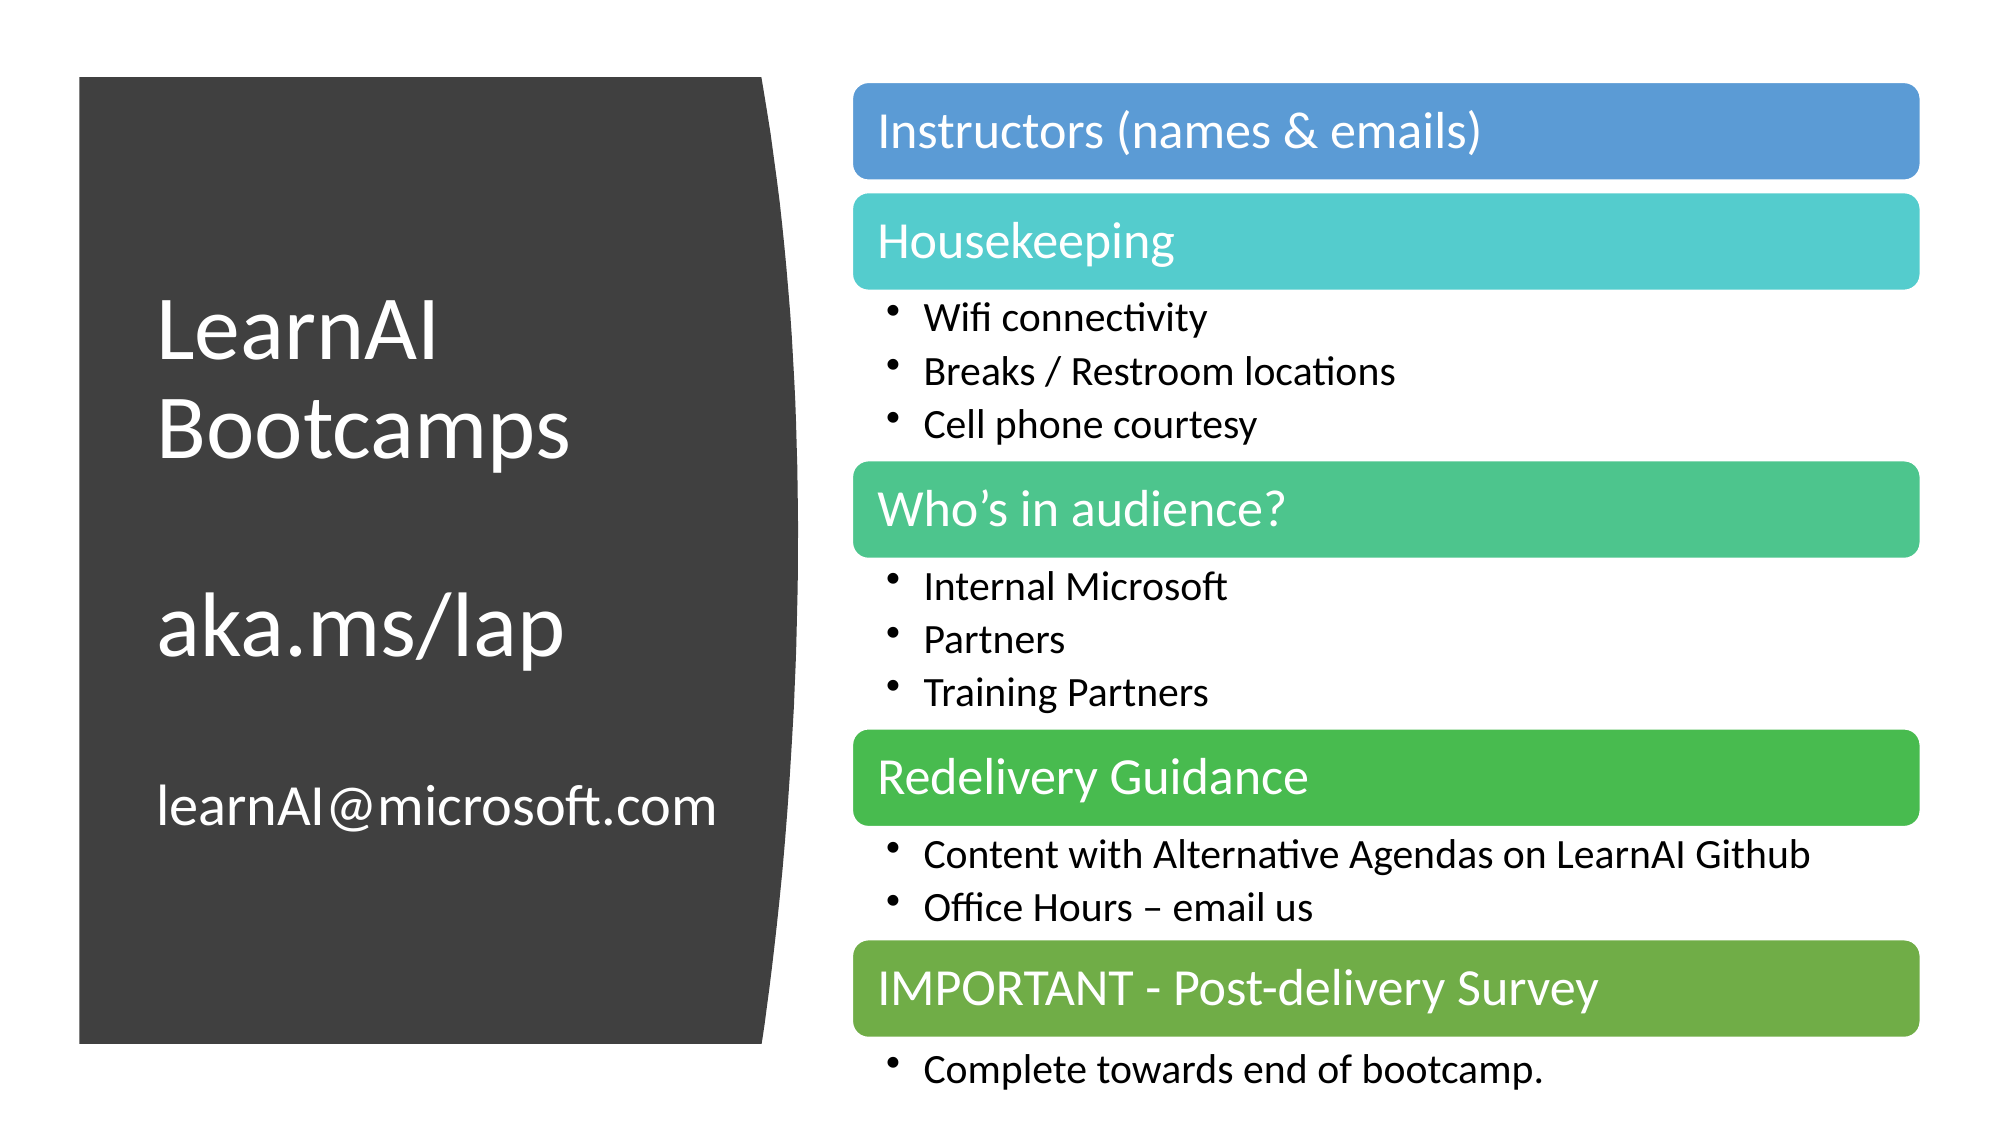

Instructors (names & emails)
Housekeeping
Wifi connectivity
Breaks / Restroom locations
Cell phone courtesy
Who’s in audience?
Internal Microsoft
Partners
Training Partners
Redelivery Guidance
Content with Alternative Agendas on LearnAI Github
Office Hours – email us
IMPORTANT - Post-delivery Survey

# LearnAI Bootcamps aka.ms/lap learnAI@microsoft.com

Complete towards end of bootcamp.